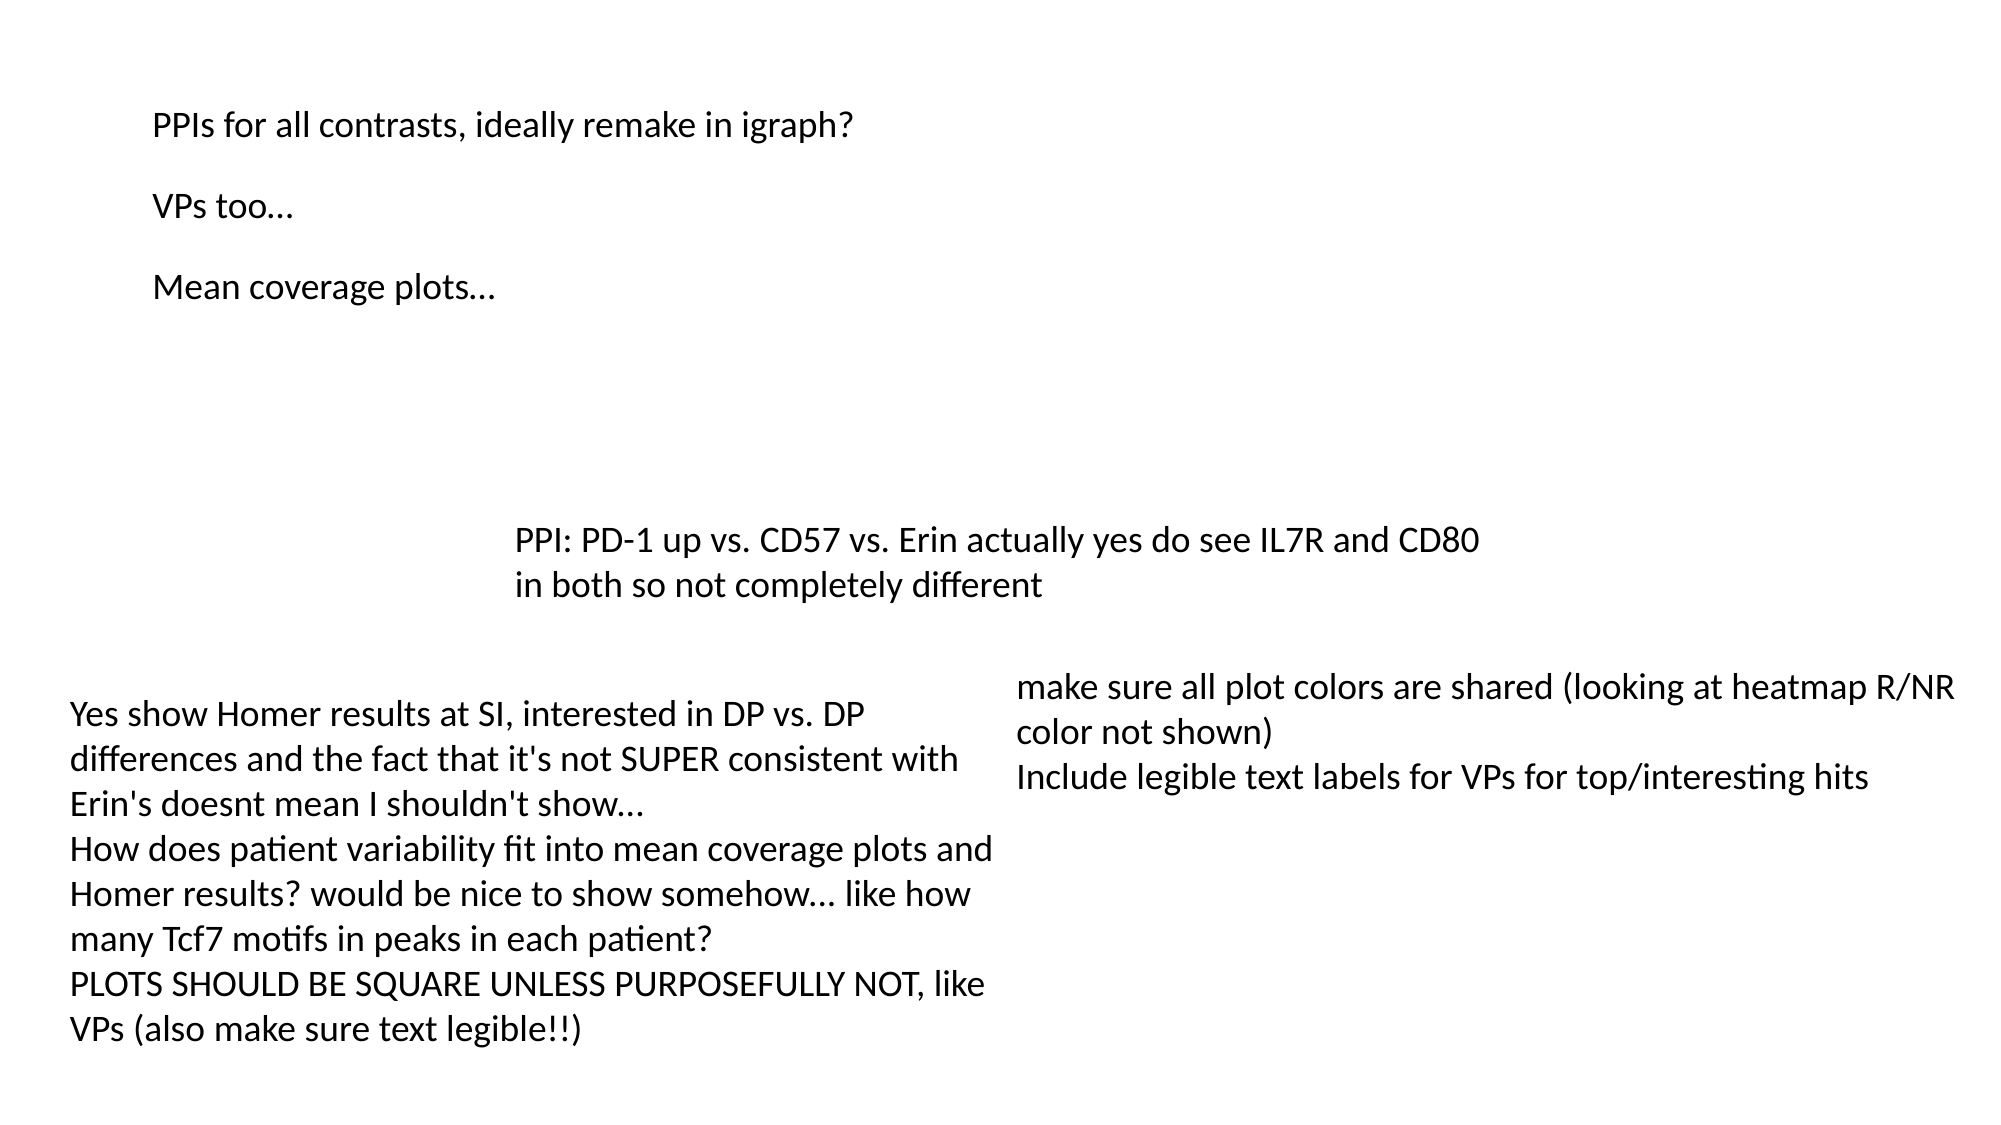

# PPIs for all contrasts, ideally remake in igraph? VPs too… Mean coverage plots…
PPI: PD-1 up vs. CD57 vs. Erin actually yes do see IL7R and CD80 in both so not completely different
make sure all plot colors are shared (looking at heatmap R/NR color not shown)
Include legible text labels for VPs for top/interesting hits
Yes show Homer results at SI, interested in DP vs. DP differences and the fact that it's not SUPER consistent with Erin's doesnt mean I shouldn't show...
How does patient variability fit into mean coverage plots and Homer results? would be nice to show somehow... like how many Tcf7 motifs in peaks in each patient?
PLOTS SHOULD BE SQUARE UNLESS PURPOSEFULLY NOT, like VPs (also make sure text legible!!)